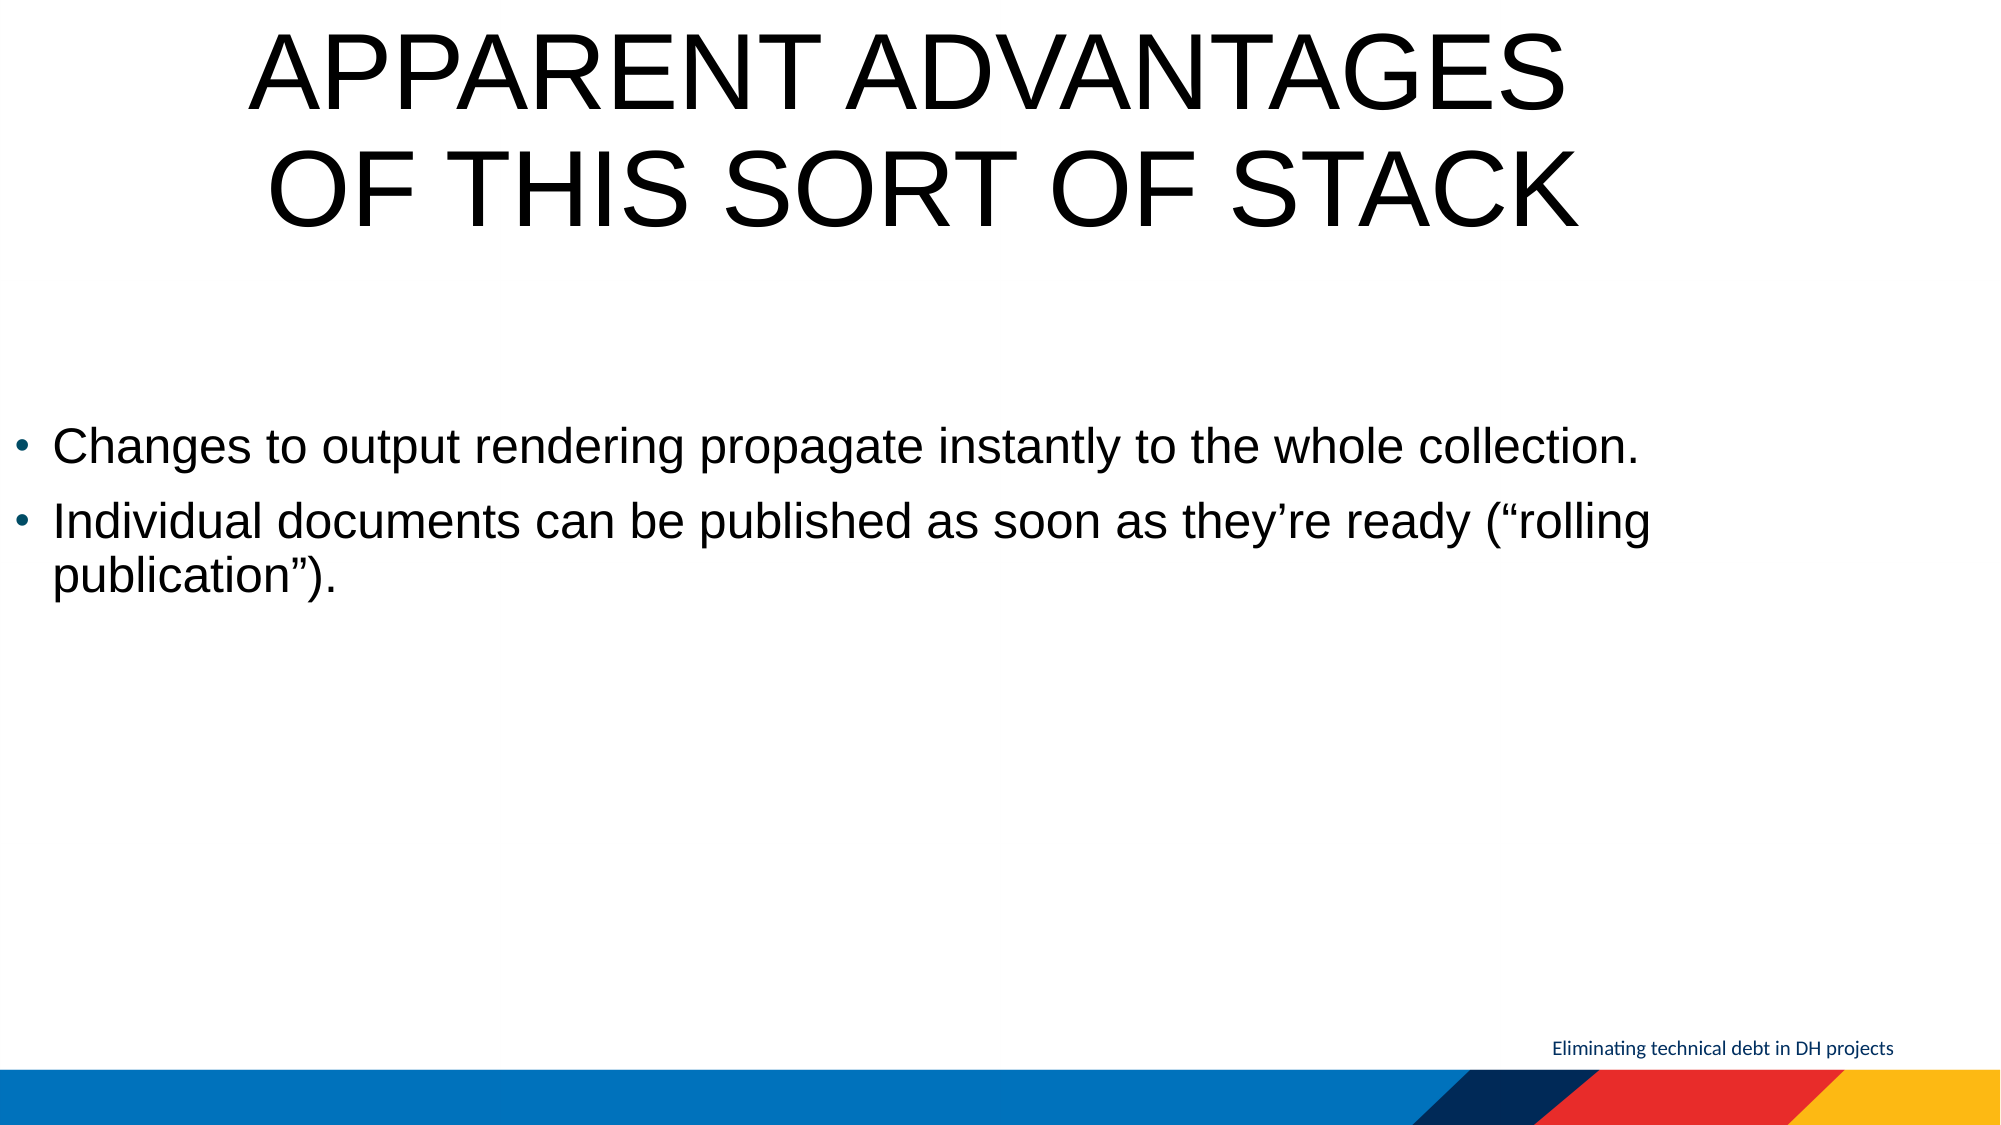

Apparent advantages
of this sort of stack
​Changes to output rendering propagate instantly to the whole collection.
Individual documents can be published as soon as they’re ready (“rolling publication”).
Eliminating technical debt in DH projects